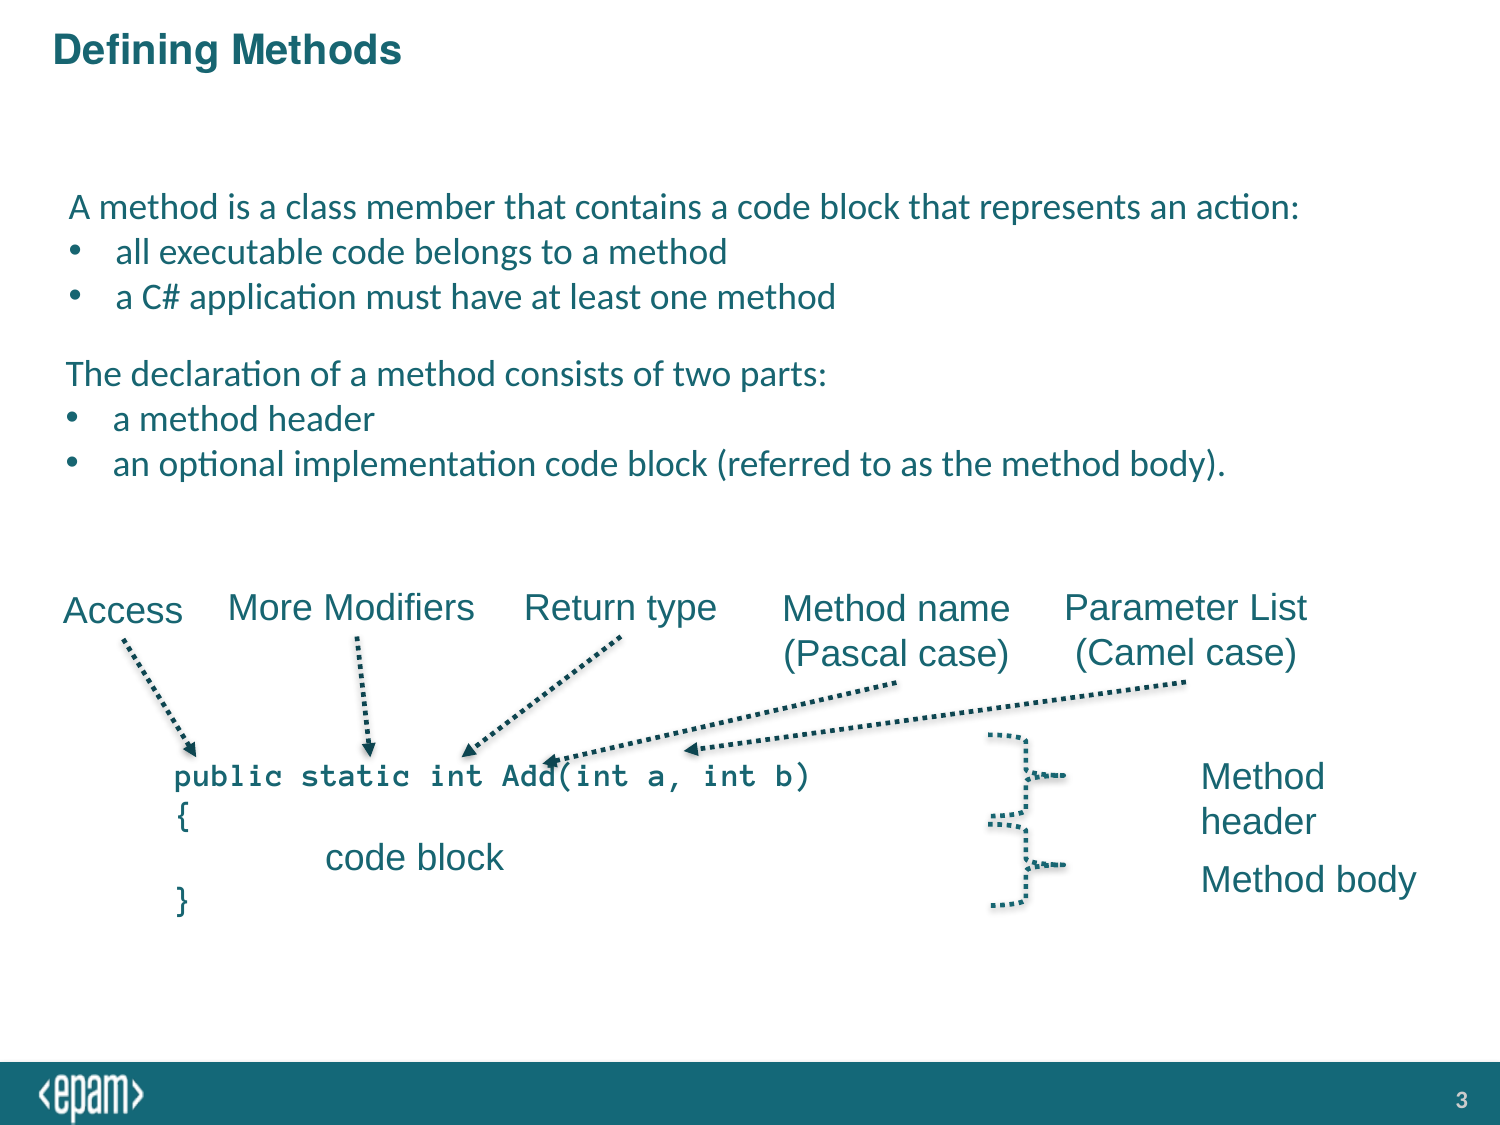

# Defining Methods
A method is a class member that contains a code block that represents an action:
all executable code belongs to a method
a C# application must have at least one method
The declaration of a method consists of two parts:
a method header
an optional implementation code block (referred to as the method body).
More Modifiers
Return type
Parameter List
(Camel case)
Method name (Pascal case)
Access

Method header
public static int Add(int a, int b)
{
	code block
}

Method body